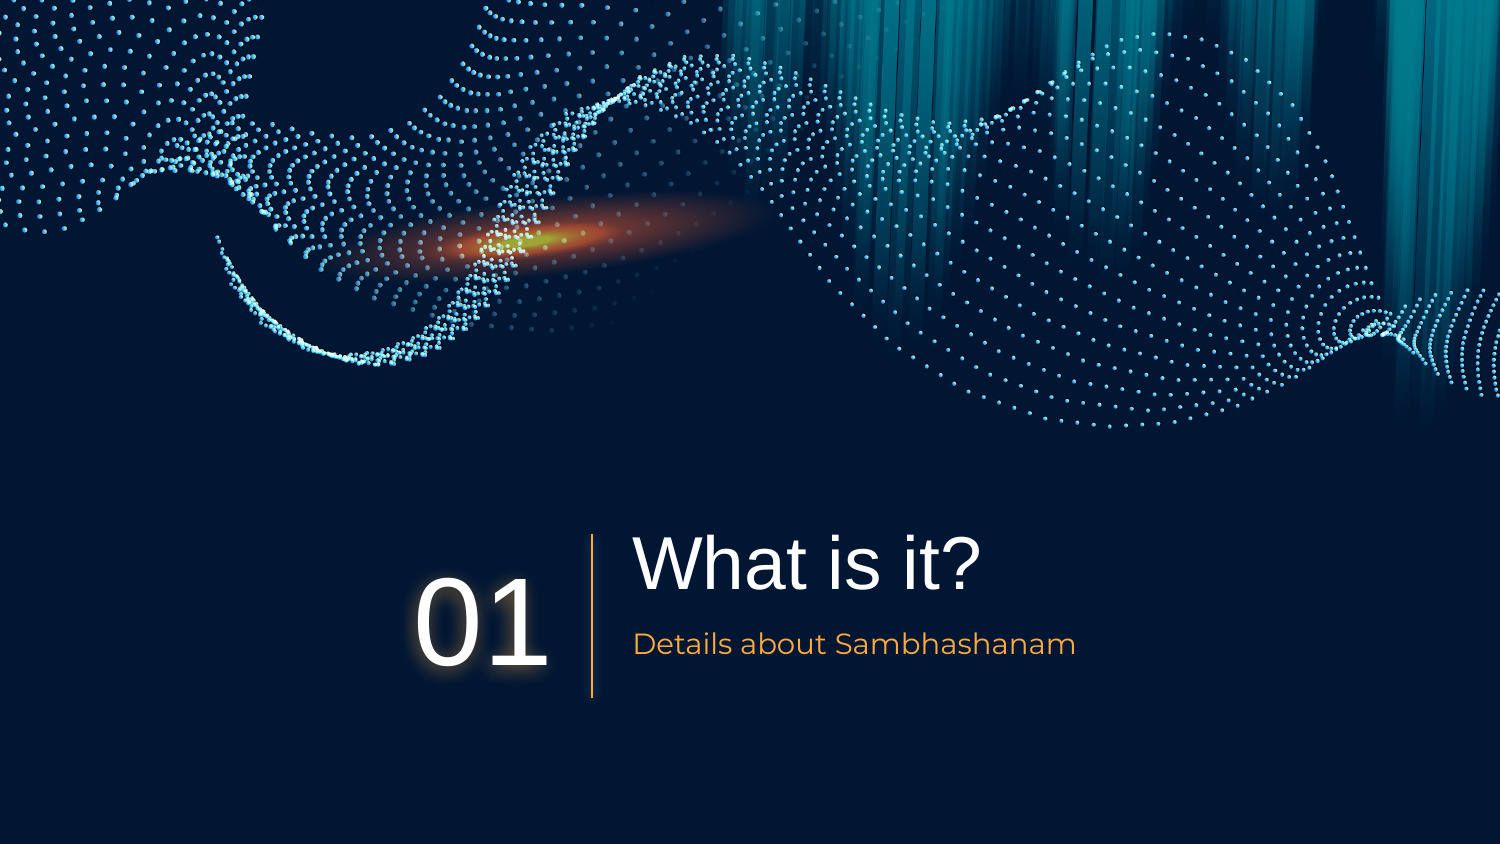

# What is it?
01
Details about Sambhashanam